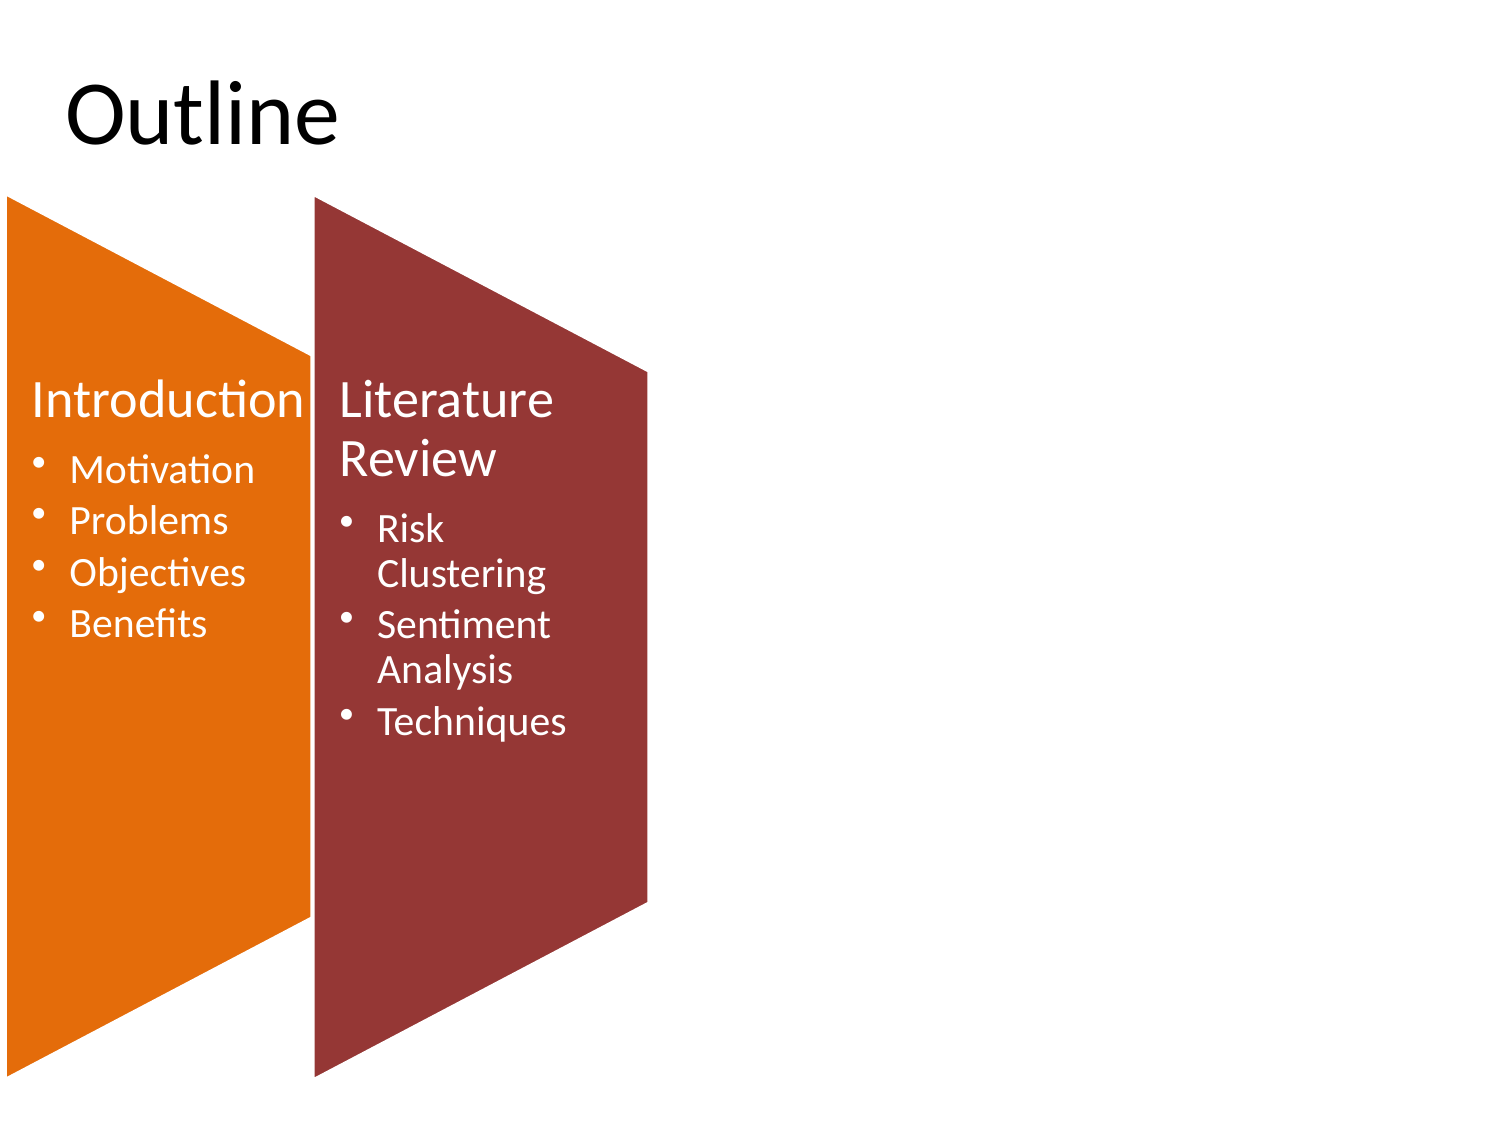

# Outline
Introduction
Motivation
Problems
Objectives
Benefits

Literature Review
Risk Clustering
Sentiment Analysis
Techniques

Method
Risk Clustering
Risk Measurement
Evaluation